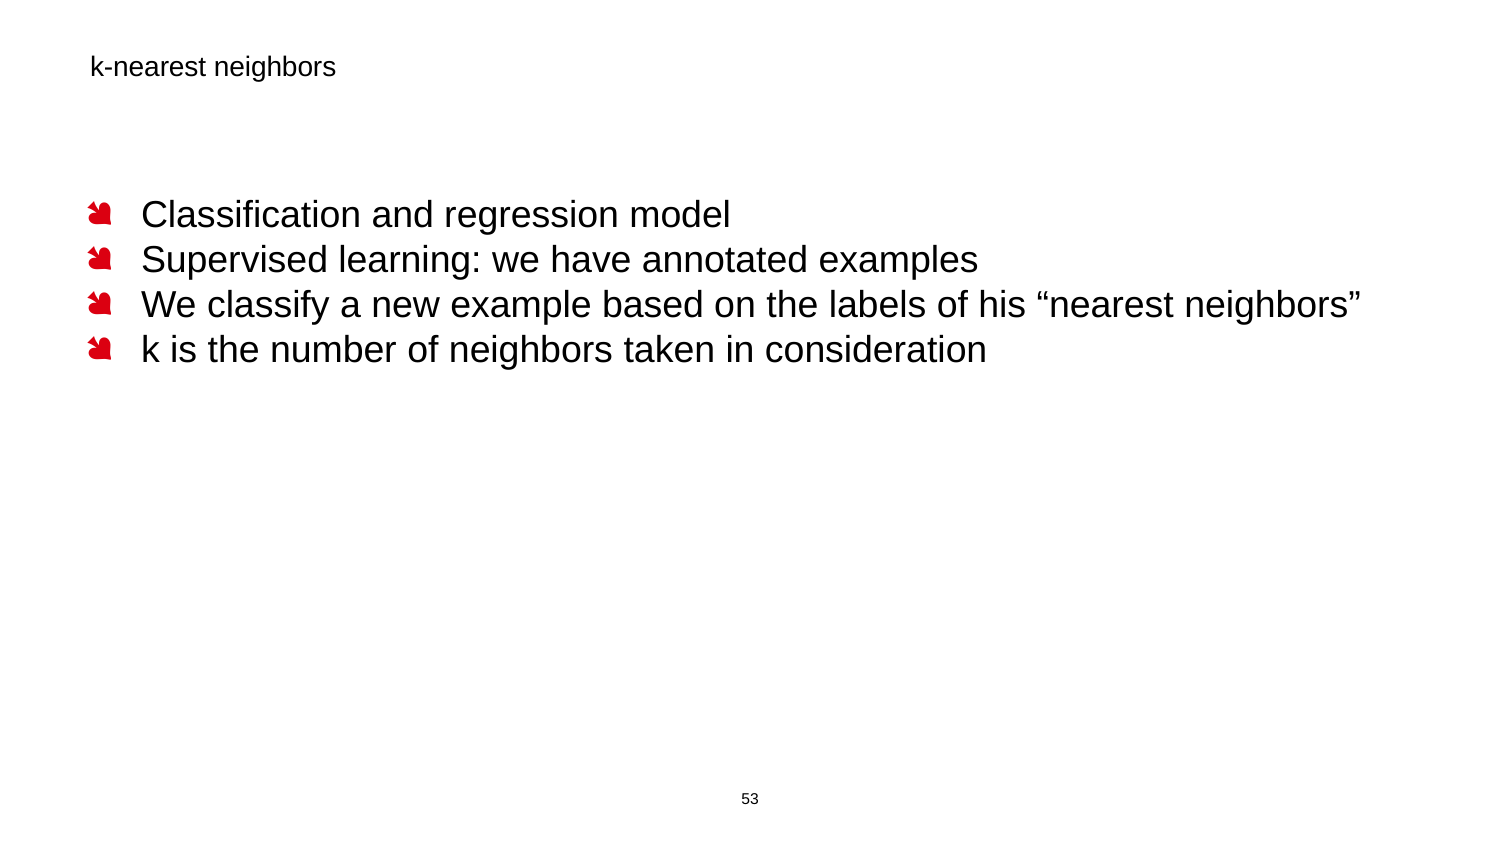

# k-nearest neighbors
Classification and regression model
Supervised learning: we have annotated examples
We classify a new example based on the labels of his “nearest neighbors”
k is the number of neighbors taken in consideration